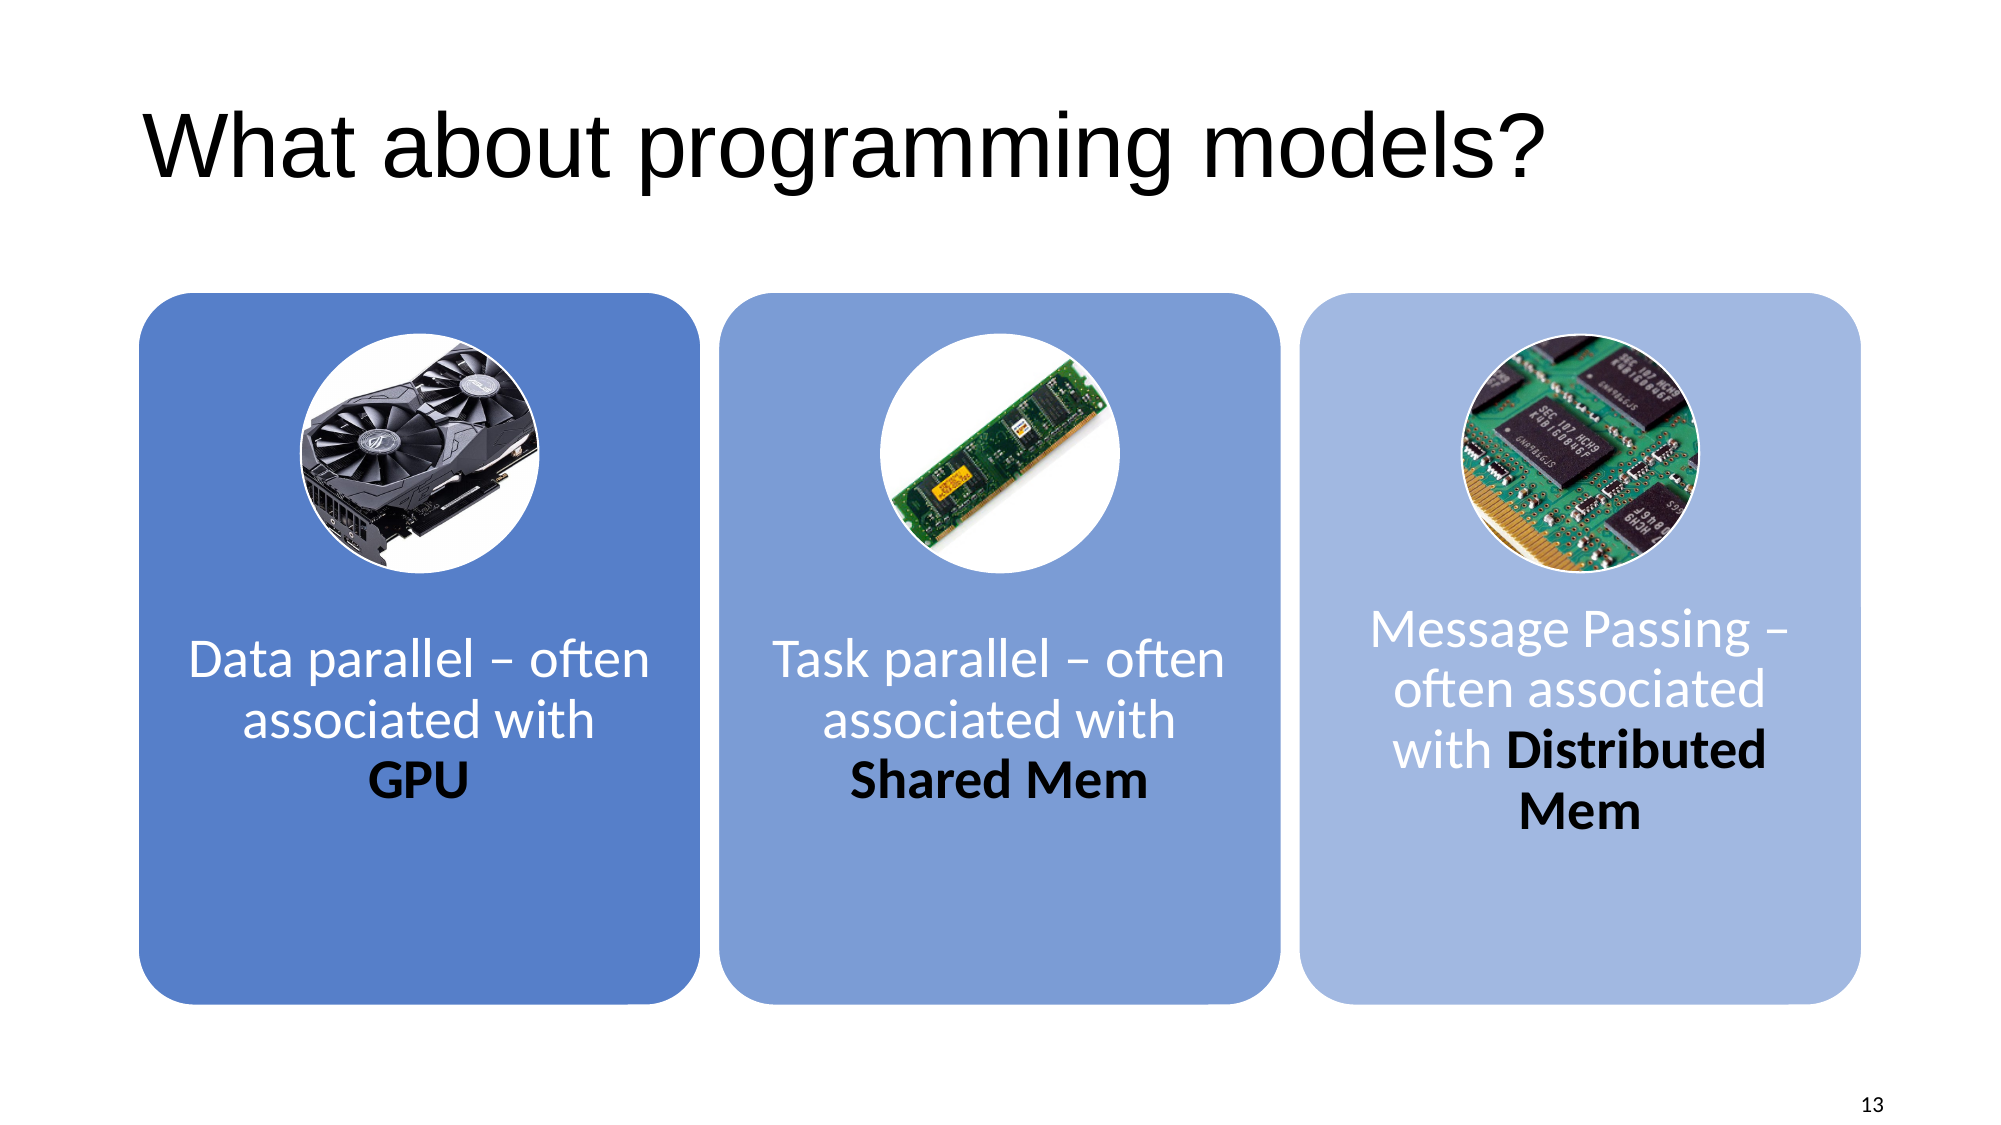

# What about programming models?
Data parallel – often associated with GPU
Task parallel – often associated with Shared Mem
Message Passing – often associated with Distributed Mem